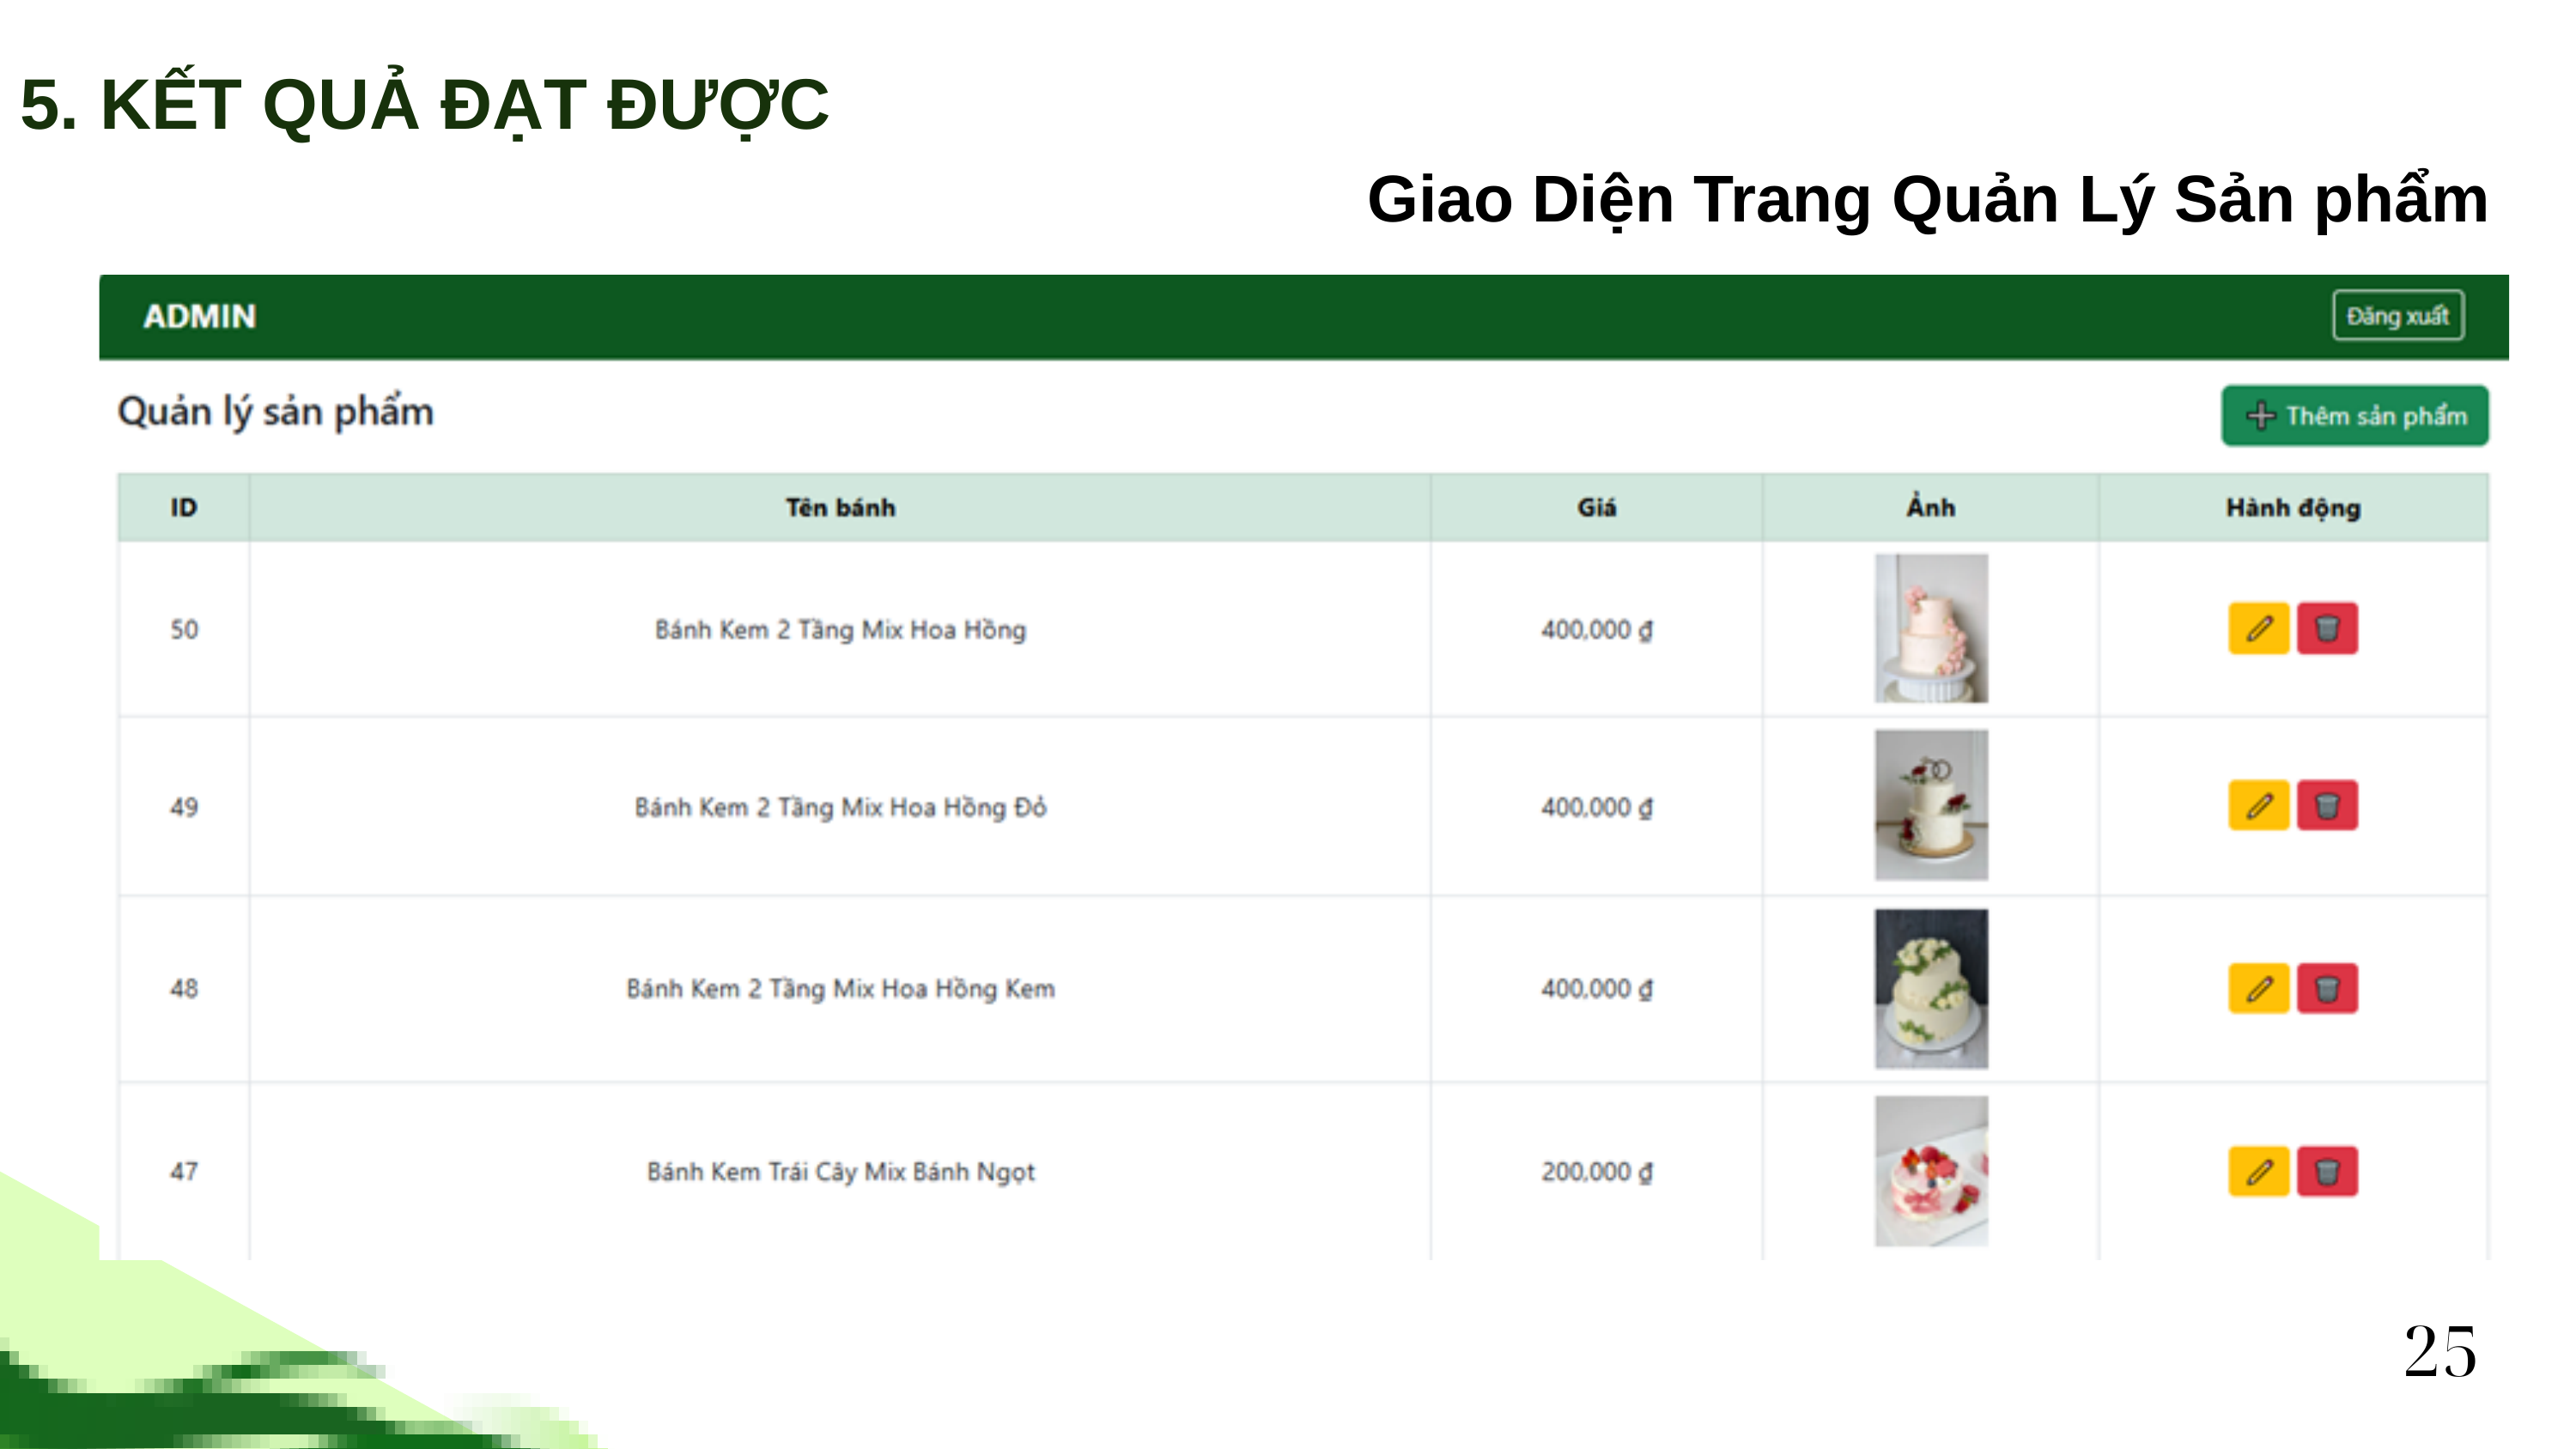

5. KẾT QUẢ ĐẠT ĐƯỢC
Giao Diện Trang Quản Lý Sản phẩm

25